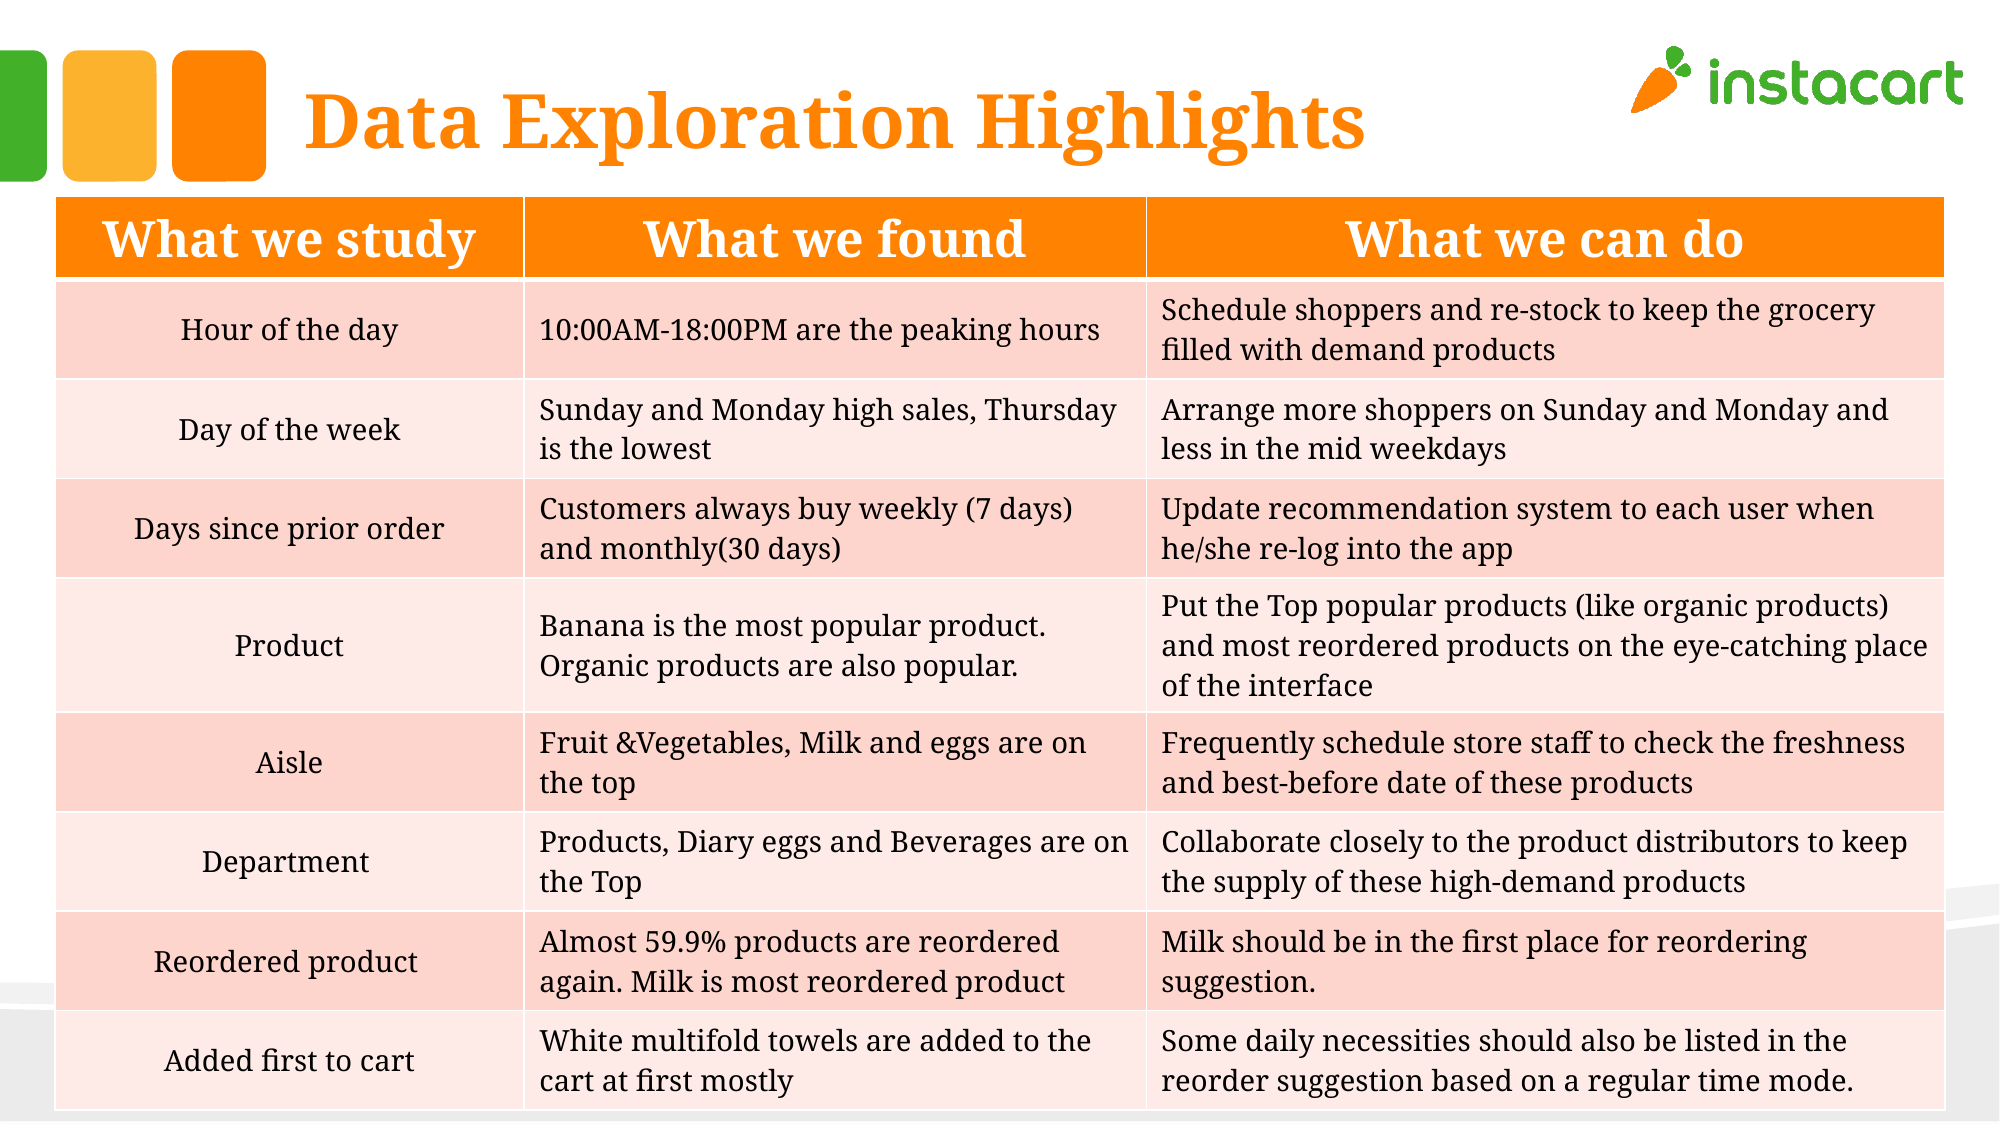

# Data Exploration Highlights
| What we study | What we found | What we can do |
| --- | --- | --- |
| Hour of the day | 10:00AM-18:00PM are the peaking hours | Schedule shoppers and re-stock to keep the grocery filled with demand products |
| Day of the week | Sunday and Monday high sales, Thursday is the lowest | Arrange more shoppers on Sunday and Monday and less in the mid weekdays |
| Days since prior order | Customers always buy weekly (7 days) and monthly(30 days) | Update recommendation system to each user when he/she re-log into the app |
| Product | Banana is the most popular product. Organic products are also popular. | Put the Top popular products (like organic products) and most reordered products on the eye-catching place of the interface |
| Aisle | Fruit &Vegetables, Milk and eggs are on the top | Frequently schedule store staff to check the freshness and best-before date of these products |
| Department | Products, Diary eggs and Beverages are on the Top | Collaborate closely to the product distributors to keep the supply of these high-demand products |
| Reordered product | Almost 59.9% products are reordered again. Milk is most reordered product | Milk should be in the first place for reordering suggestion. |
| Added first to cart | White multifold towels are added to the cart at first mostly | Some daily necessities should also be listed in the reorder suggestion based on a regular time mode. |